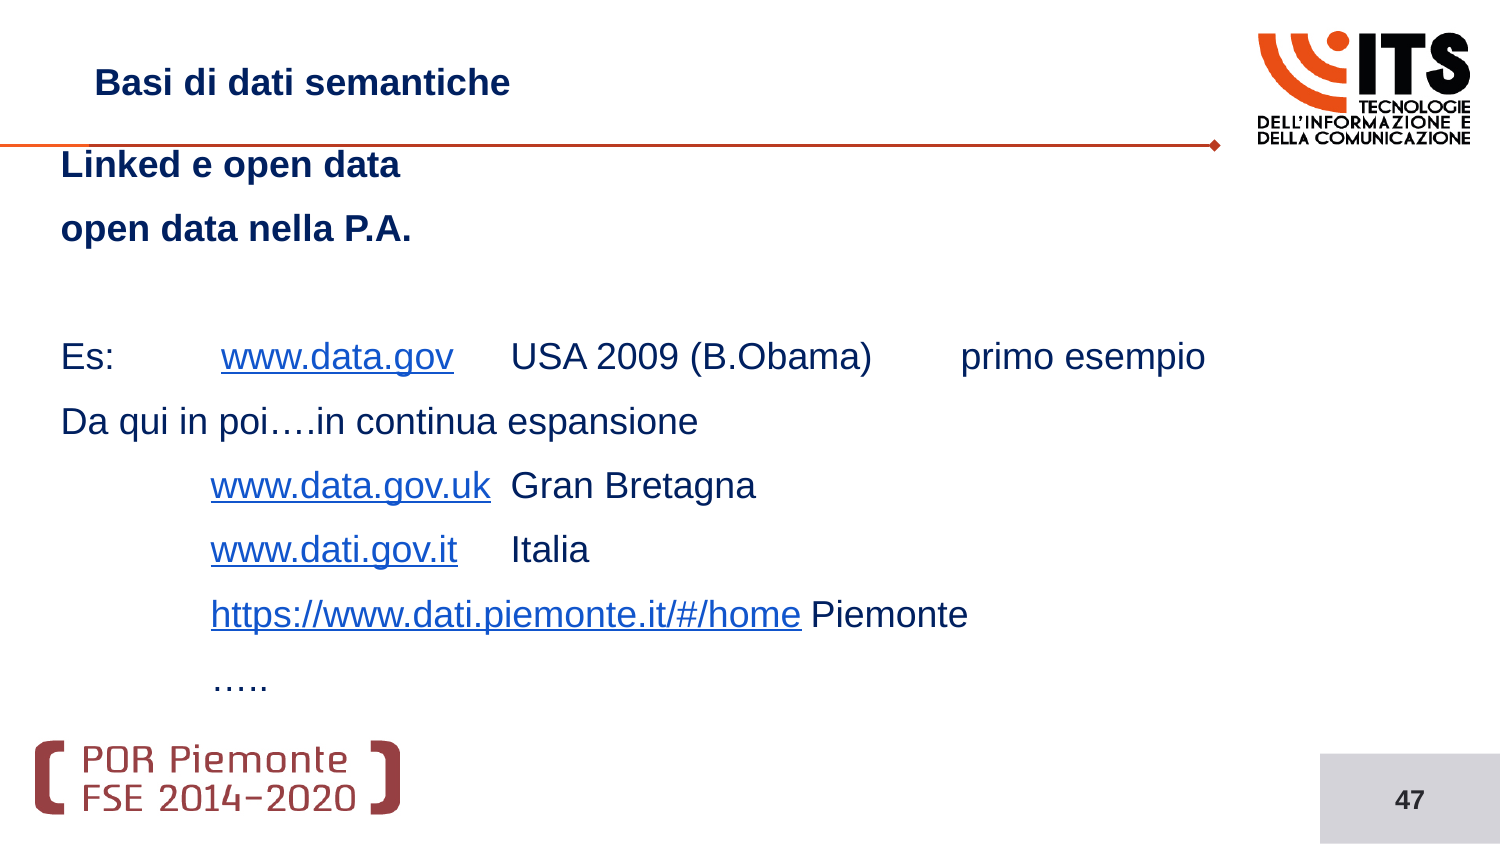

# Basi di dati semantiche
Linked e open data
open data nella P.A.

Es:	 www.data.gov	USA 2009 (B.Obama)	primo esempio
Da qui in poi….in continua espansione
	www.data.gov.uk	Gran Bretagna
	www.dati.gov.it	Italia
	https://www.dati.piemonte.it/#/home	Piemonte
	…..

47